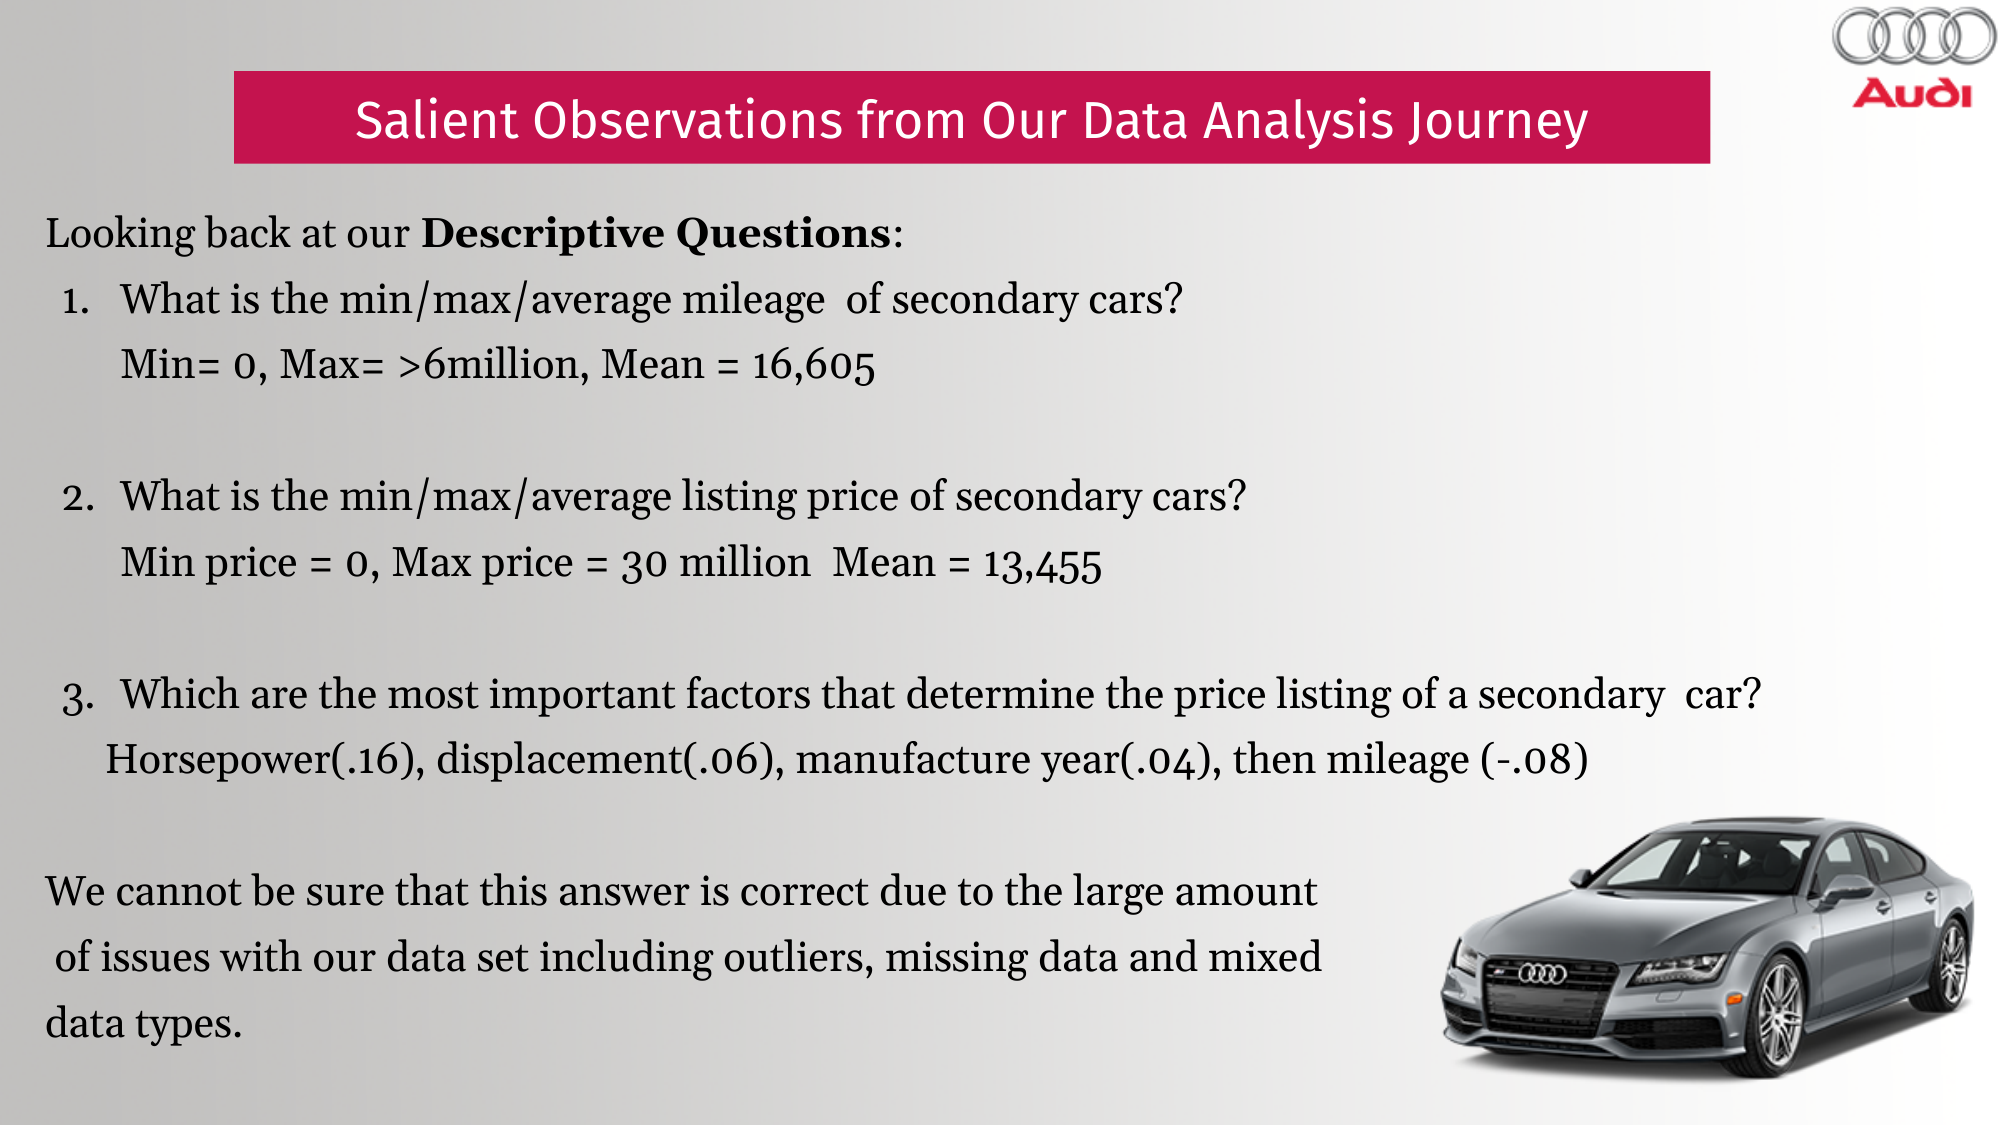

Salient Observations from Our Data Analysis Journey

Looking back at our Descriptive Questions:
What is the min/max/average mileage  of secondary cars?
Min= 0, Max= >6million, Mean = 16,605

What is the min/max/average listing price of secondary cars?
Min price = 0, Max price = 30 million  Mean = 13,455

Which are the most important factors that determine the price listing of a secondary  car?
      Horsepower(.16), displacement(.06), manufacture year(.04), then mileage (-.08)

We cannot be sure that this answer is correct due to the large amount
 of issues with our data set including outliers, missing data and mixed
data types.